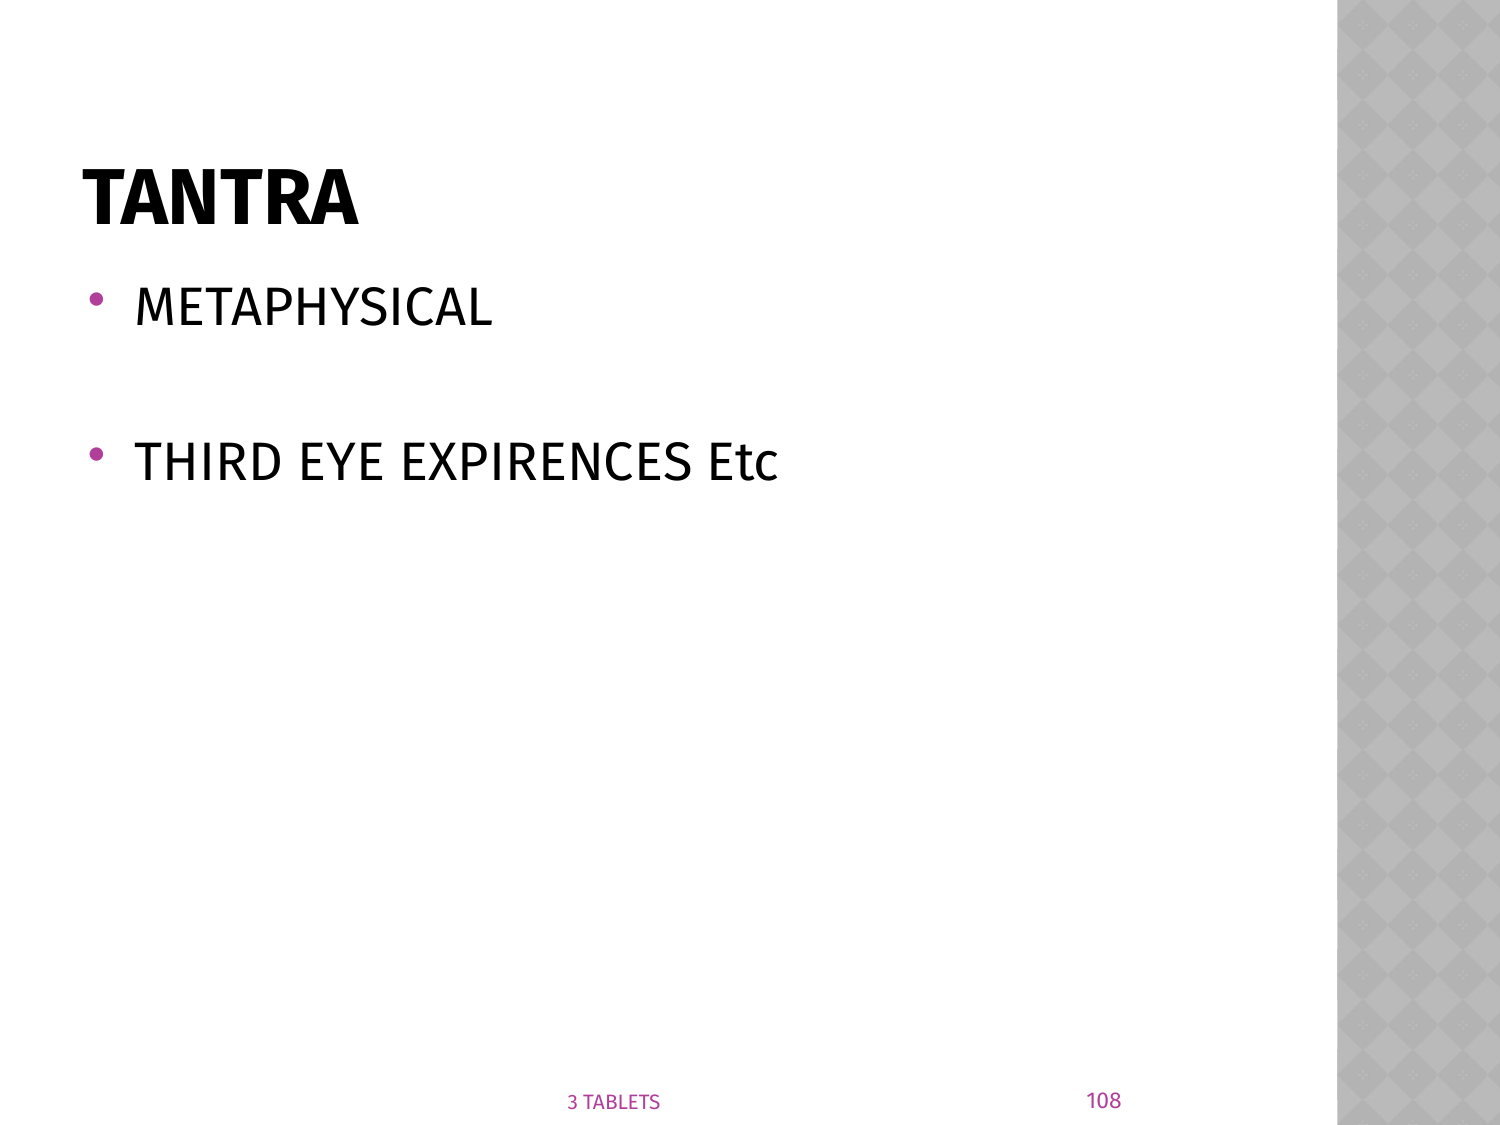

# TANTRA
METAPHYSICAL

THIRD EYE EXPIRENCES Etc
108
3 TABLETS